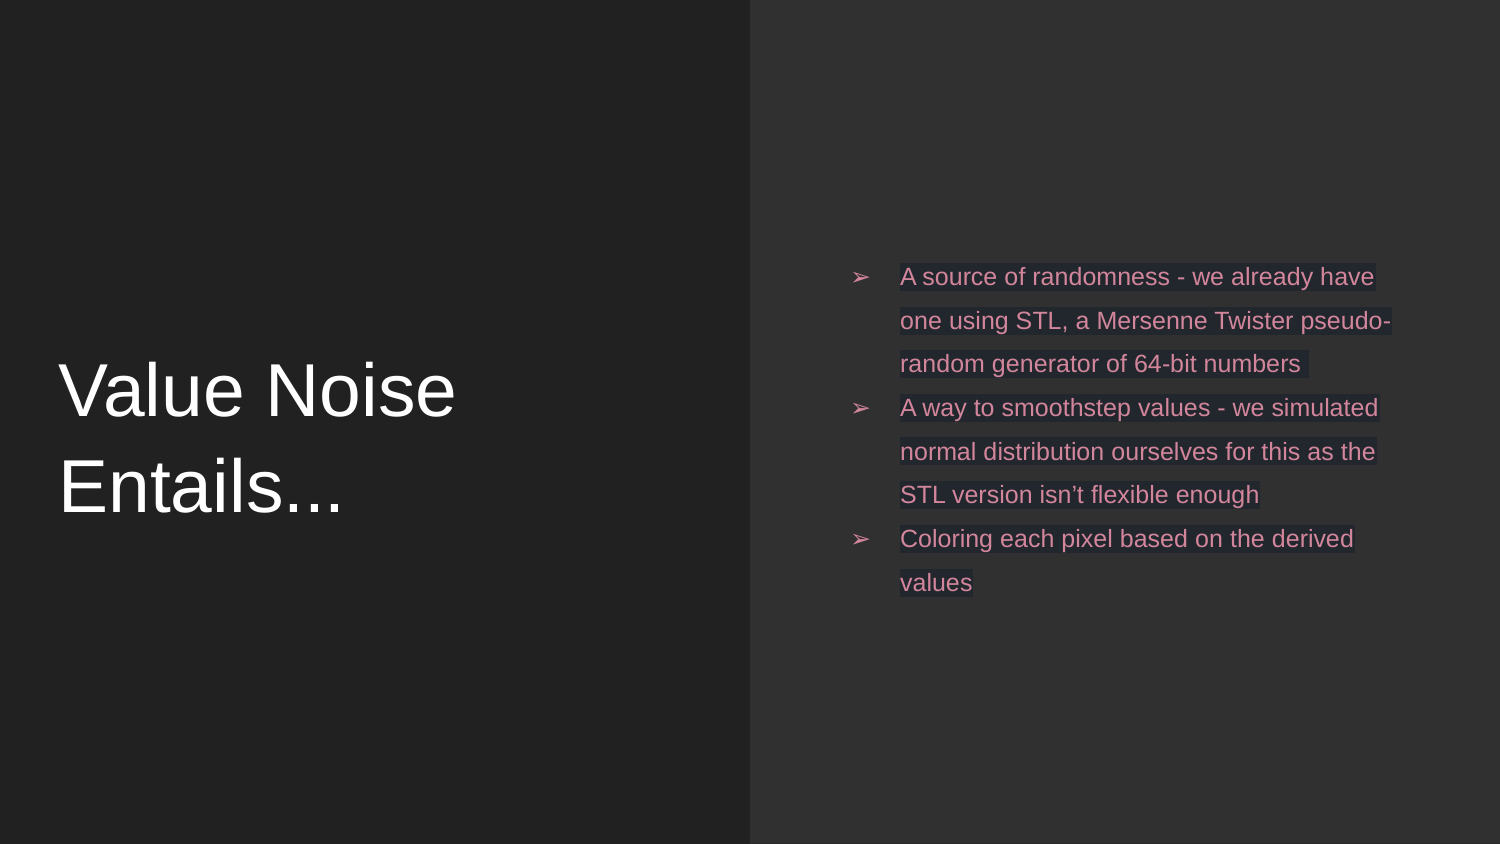

A source of randomness - we already have one using STL, a Mersenne Twister pseudo-random generator of 64-bit numbers
A way to smoothstep values - we simulated normal distribution ourselves for this as the STL version isn’t flexible enough
Coloring each pixel based on the derived values
Value Noise Entails...